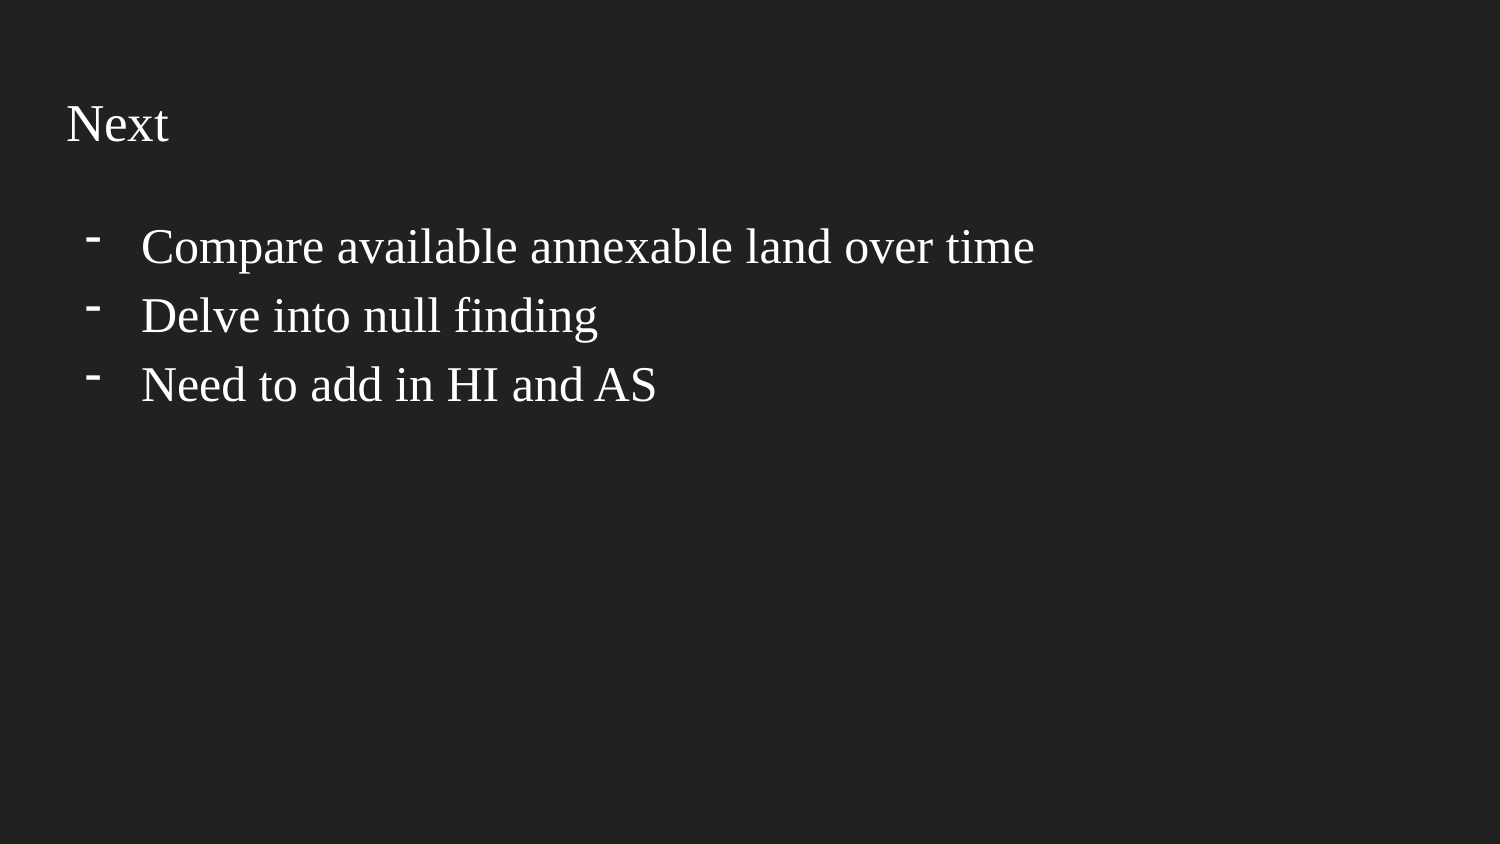

# Next
Compare available annexable land over time
Delve into null finding
Need to add in HI and AS